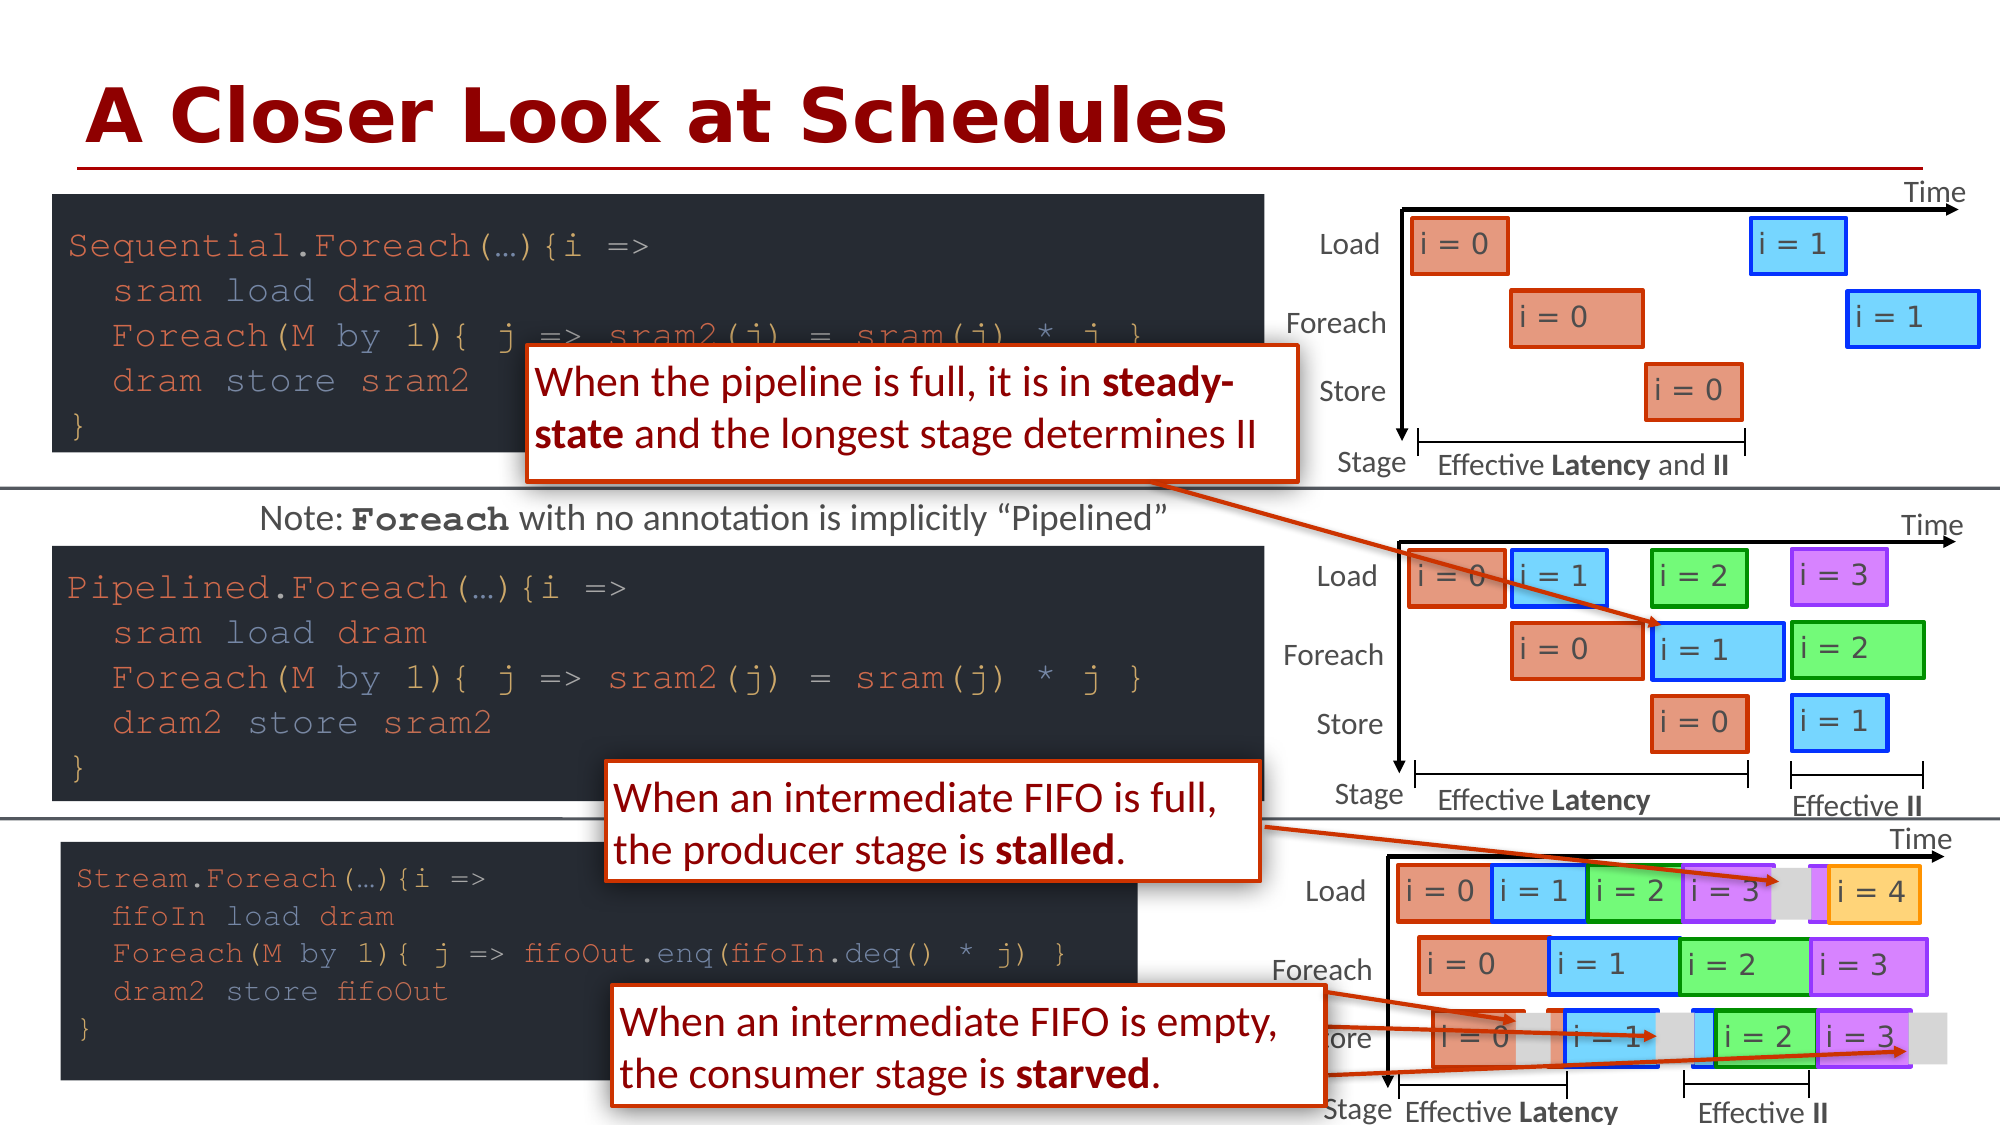

# A Closer Look at Schedules
Time

Stage

Sequential.Foreach(…){i =>
  sram load dram
  Foreach(M by 1){ j => sram2(j) = sram(j) * j }
  dram store sram2
}
Load
i = 0
i = 1

i = 0
i = 1
Foreach
When the pipeline is full, it is in steady-state and the longest stage determines II

Store
i = 0
Effective Latency and II
Note: Foreach with no annotation is implicitly “Pipelined”

Time

Stage

Pipelined.Foreach(…){i =>
  sram load dram
  Foreach(M by 1){ j => sram2(j) = sram(j) * j }
  dram2 store sram2
}
Load
i = 3
i = 0
i = 1
i = 2

i = 2
i = 0
i = 1
Foreach
i = 1
Store
i = 0

When an intermediate FIFO is full, the producer stage is stalled.

Effective Latency
Effective II
Time

Stage

Stream.Foreach(…){i =>
  fifoIn load dram
  Foreach(M by 1){ j => fifoOut.enq(fifoIn.deq() * j) }
  dram2 store fifoOut
}

Load
i = 0
i = 1
i = 2
i = 3

i = 4

i = 0
i = 1
i = 3
i = 2
Foreach
When an intermediate FIFO is empty, the consumer stage is starved.

Store

i = 1

i = 2
i = 3
i = 0

49
Effective Latency
Effective II